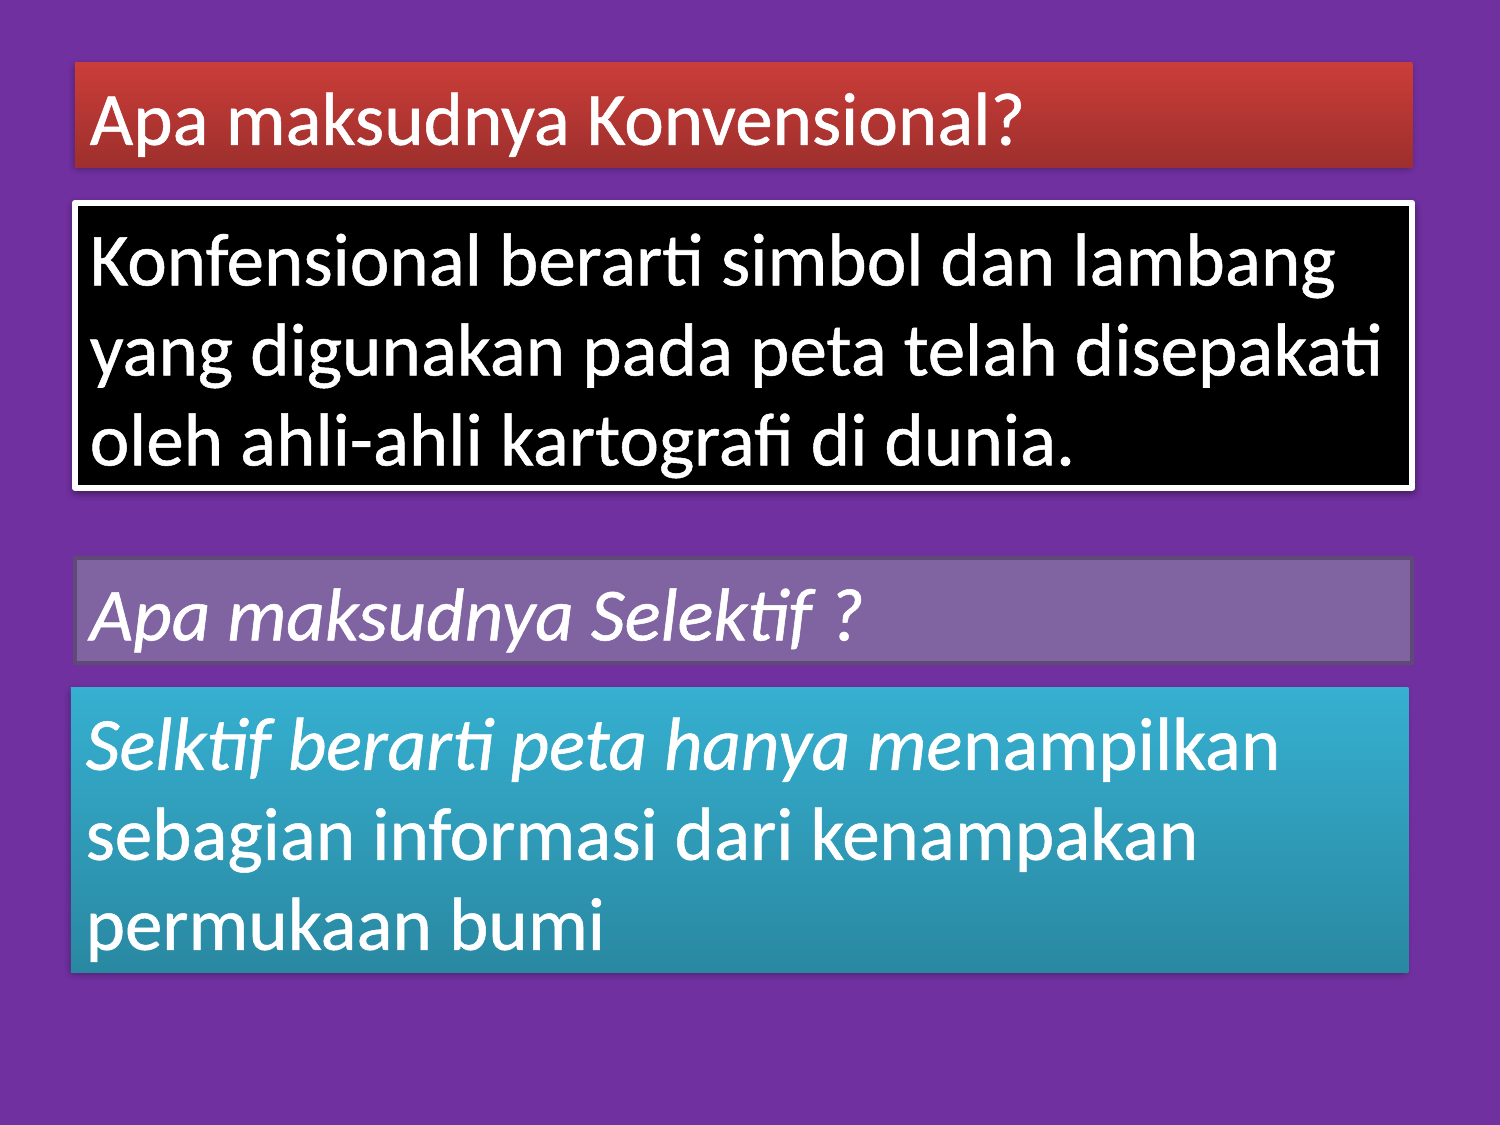

Apa maksudnya Konvensional?
Konfensional berarti simbol dan lambang yang digunakan pada peta telah disepakati oleh ahli-ahli kartografi di dunia.
Apa maksudnya Selektif ?
Selktif berarti peta hanya menampilkan sebagian informasi dari kenampakan
permukaan bumi